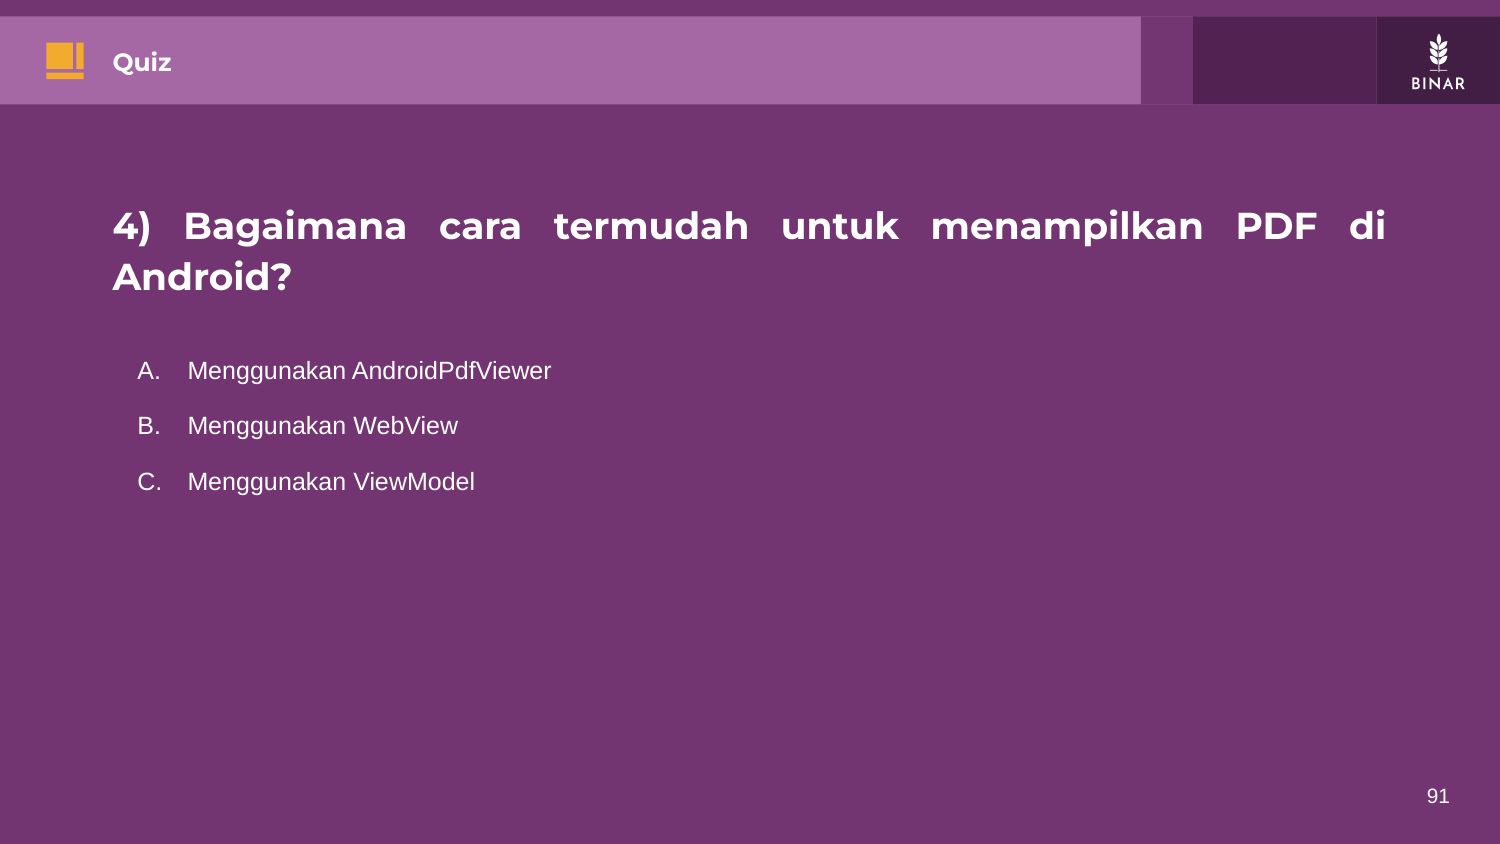

# Quiz
4) Bagaimana cara termudah untuk menampilkan PDF di Android?

Menggunakan AndroidPdfViewer
Menggunakan WebView
Menggunakan ViewModel